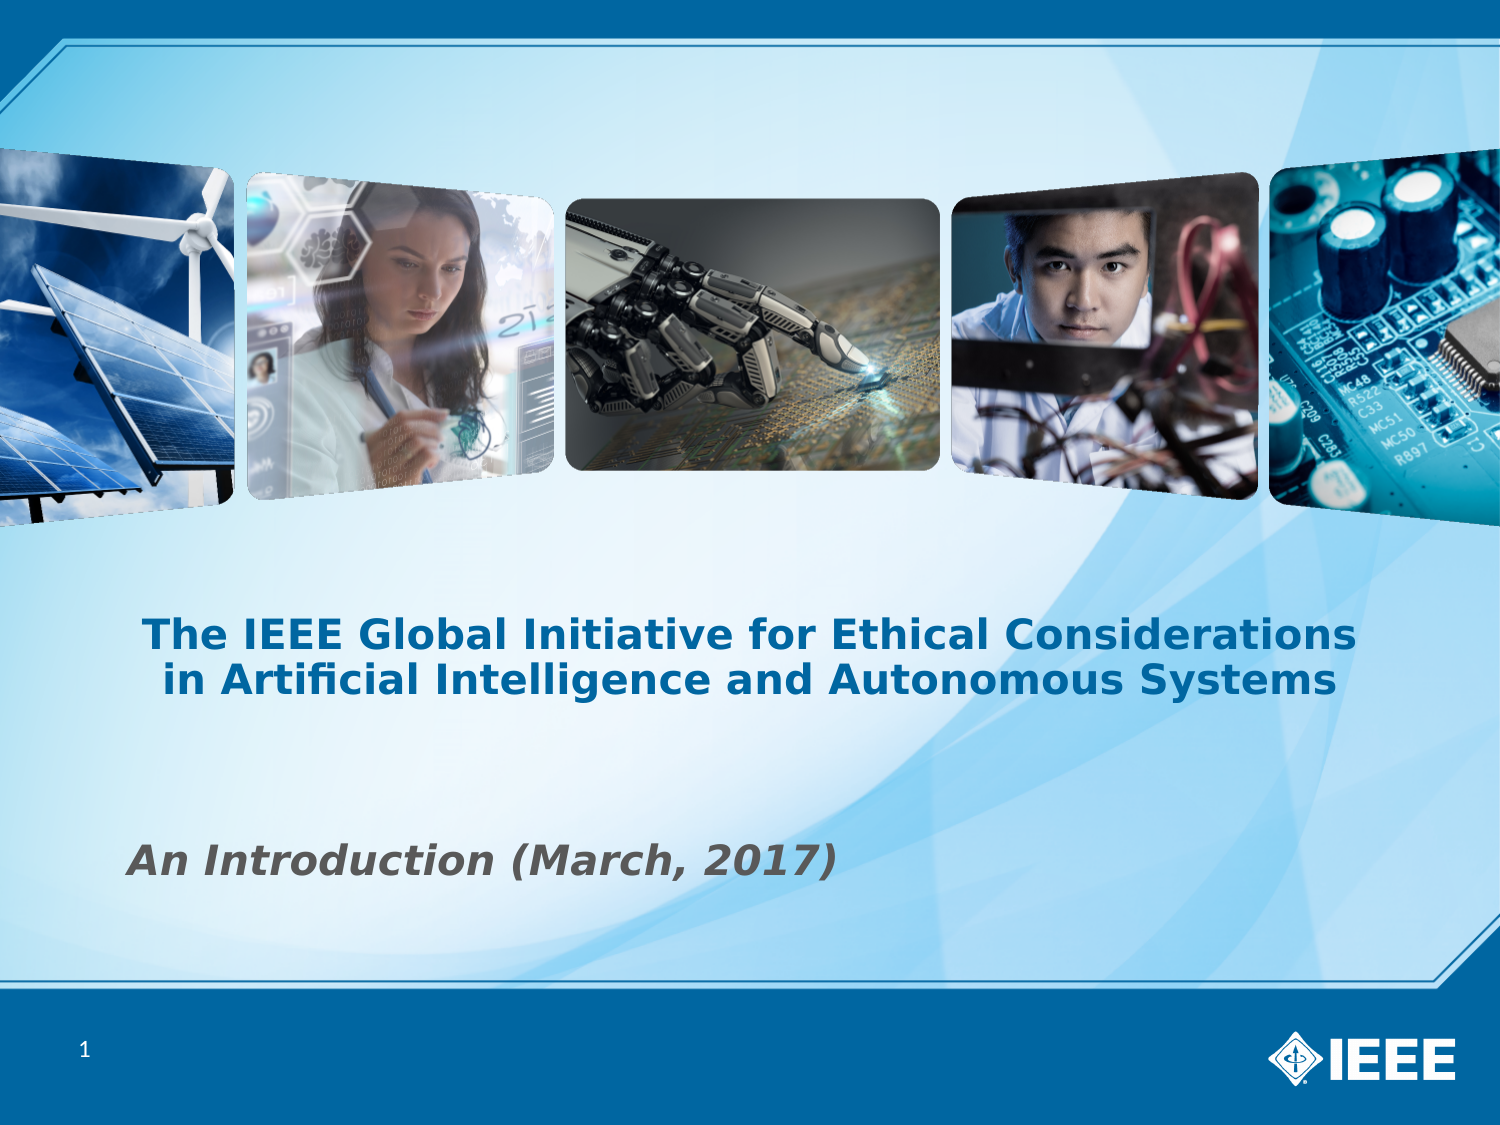

# The IEEE Global Initiative for Ethical Considerations in Artificial Intelligence and Autonomous Systems
An Introduction (March, 2017)
1